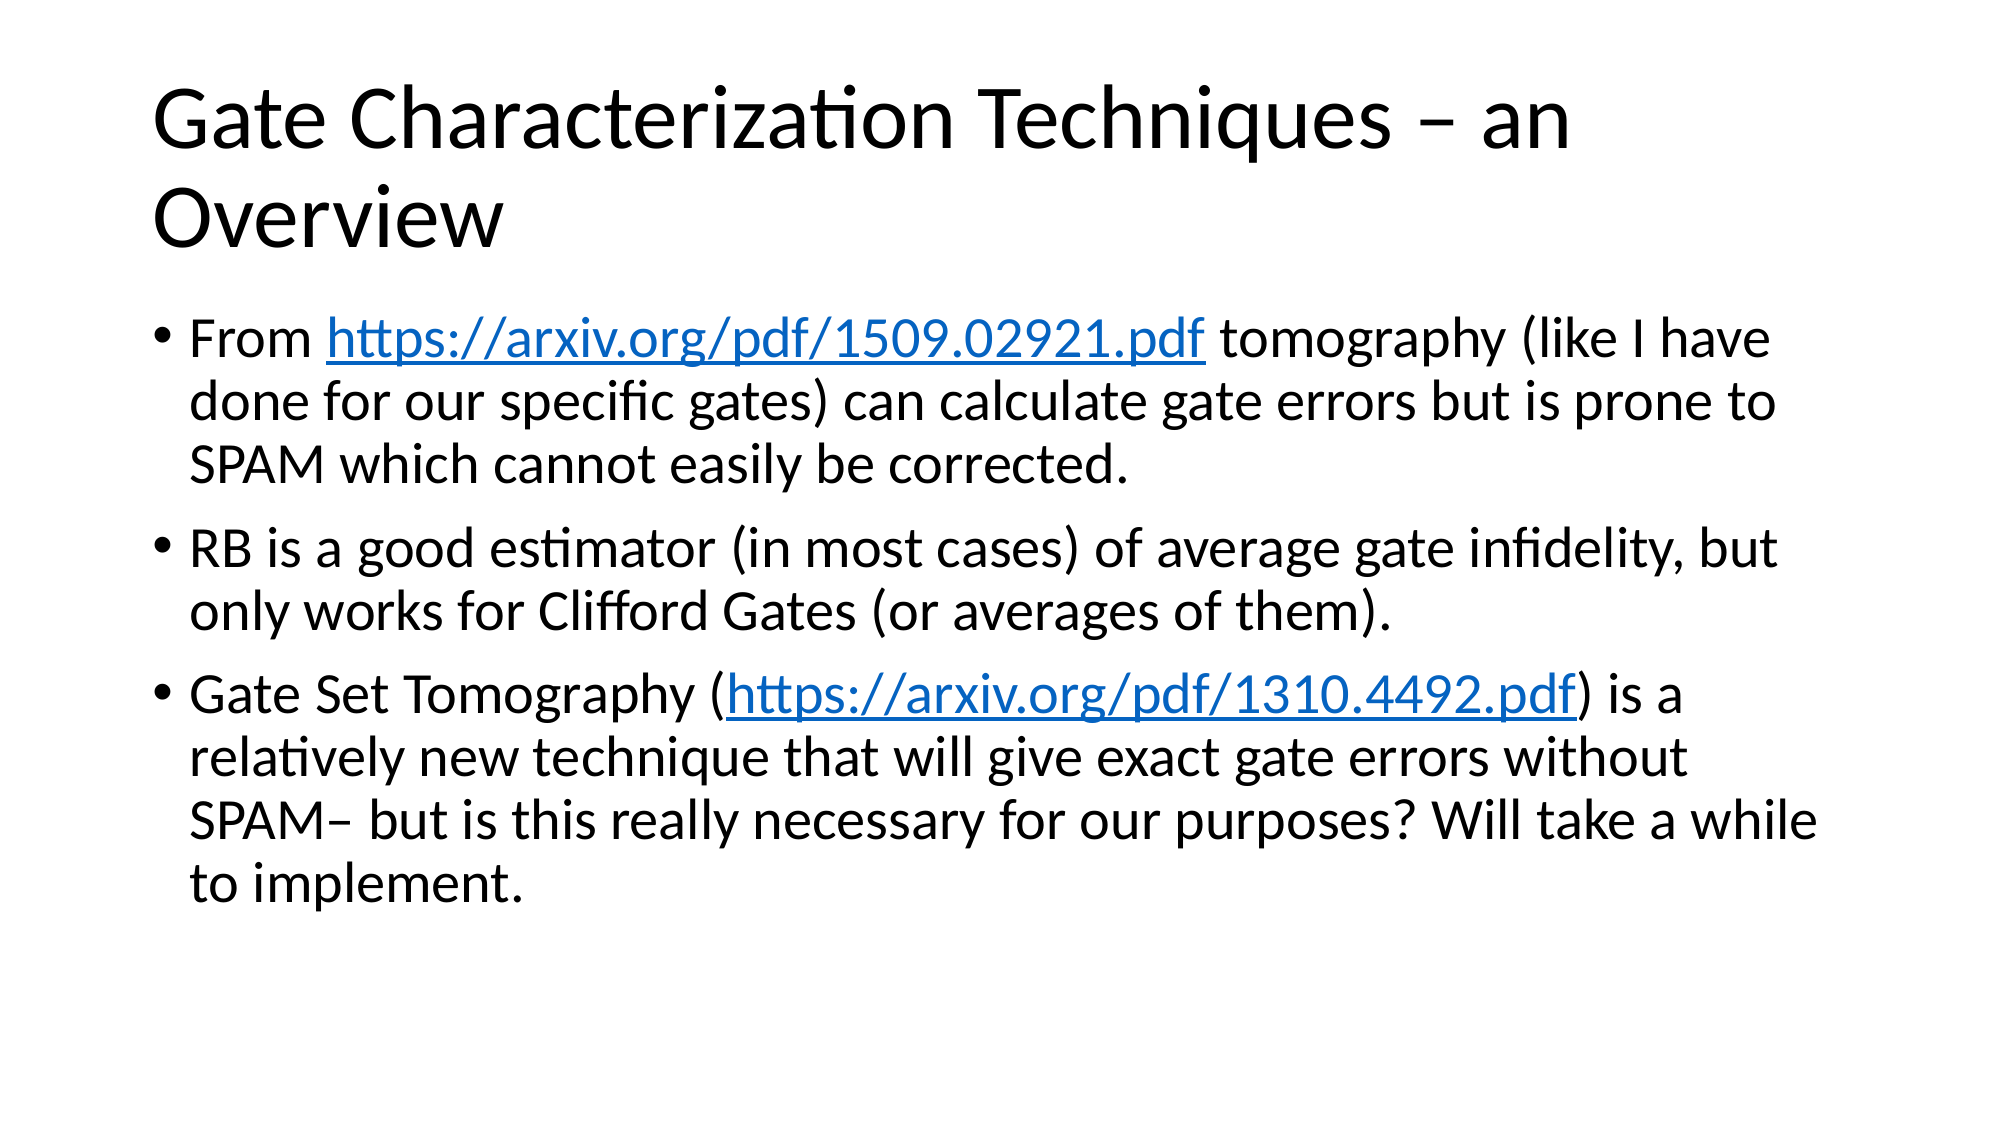

# Gate Characterization Techniques – an Overview
From https://arxiv.org/pdf/1509.02921.pdf tomography (like I have done for our specific gates) can calculate gate errors but is prone to SPAM which cannot easily be corrected.
RB is a good estimator (in most cases) of average gate infidelity, but only works for Clifford Gates (or averages of them).
Gate Set Tomography (https://arxiv.org/pdf/1310.4492.pdf) is a relatively new technique that will give exact gate errors without SPAM– but is this really necessary for our purposes? Will take a while to implement.